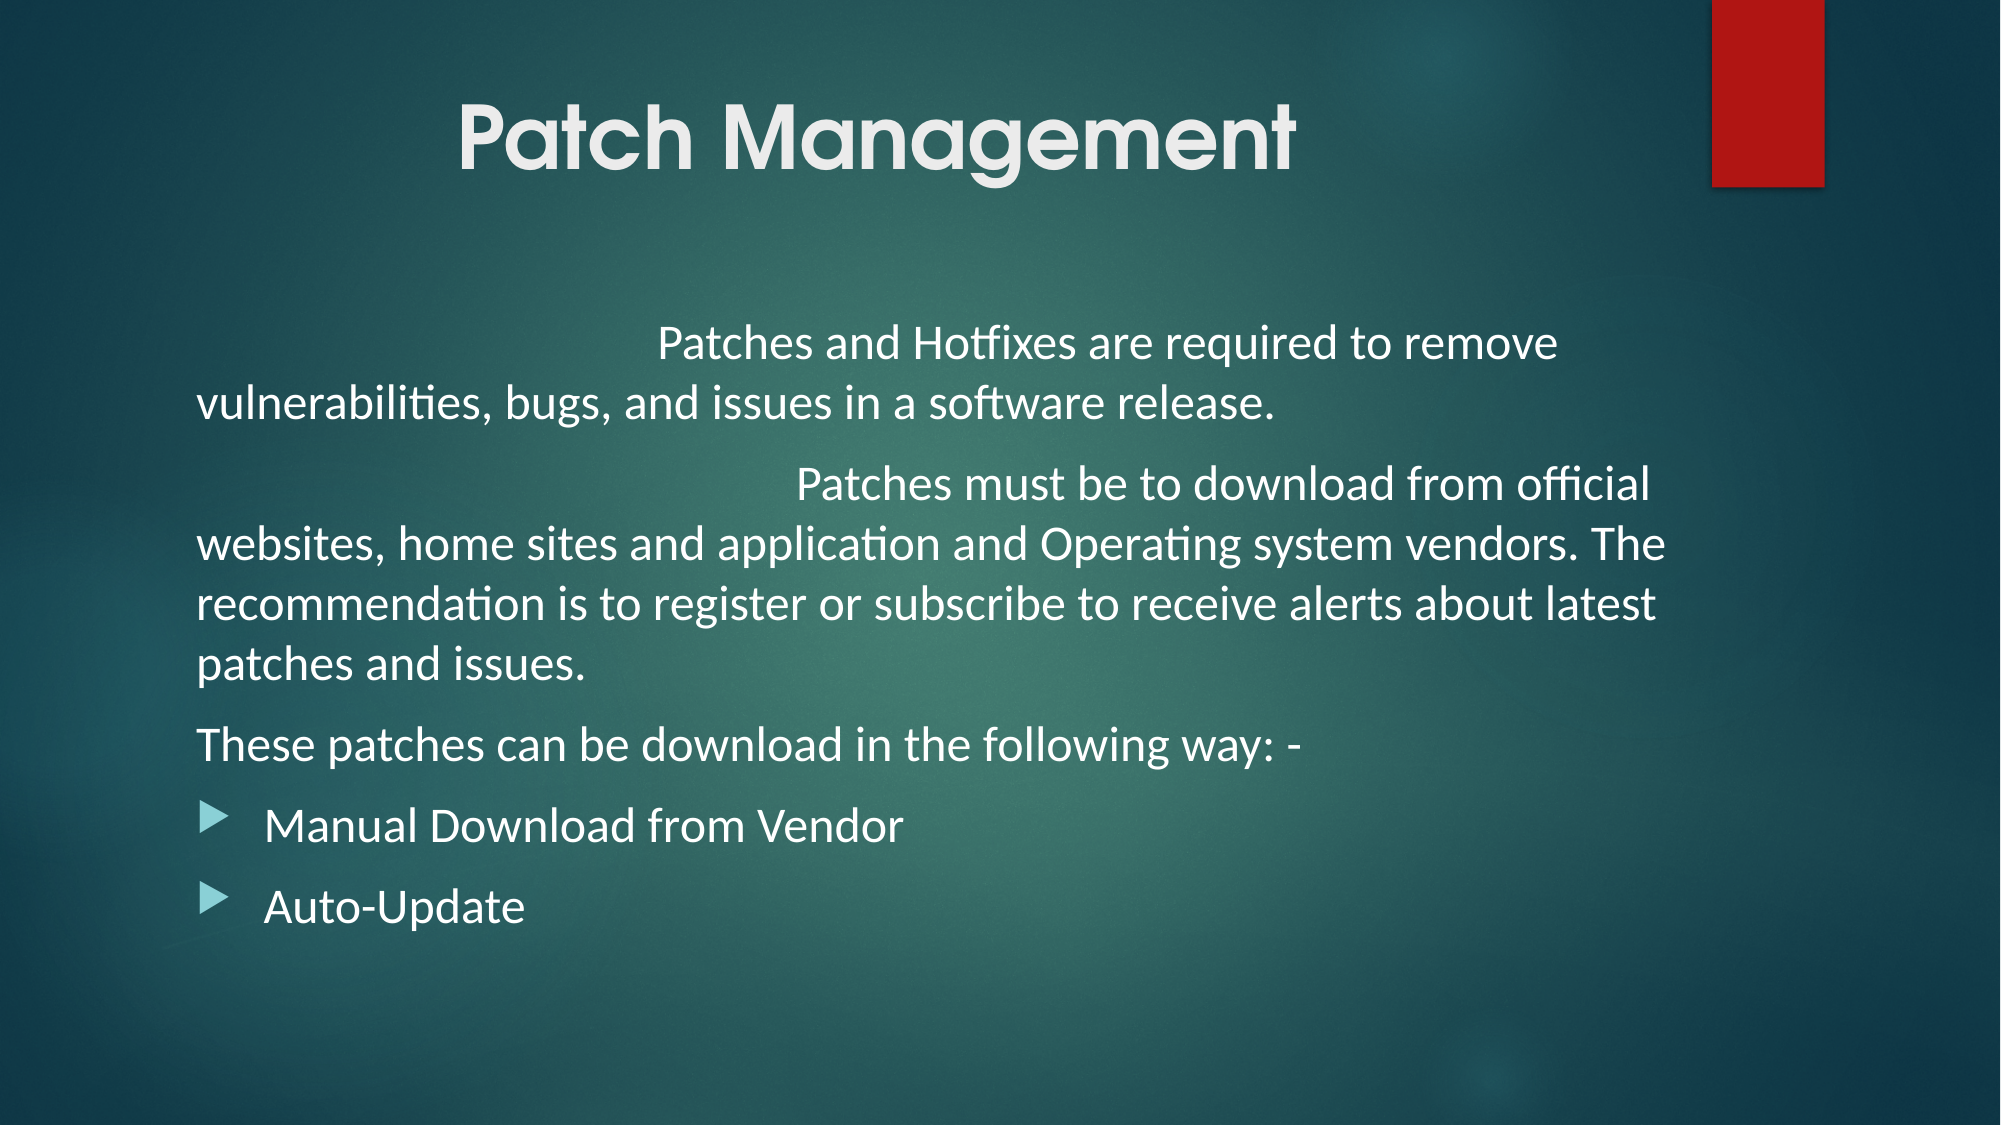

# Patch Management
			 Patches and Hotfixes are required to remove vulnerabilities, bugs, and issues in a software release.
				Patches must be to download from official websites, home sites and application and Operating system vendors. The recommendation is to register or subscribe to receive alerts about latest patches and issues.
These patches can be download in the following way: -
 Manual Download from Vendor
 Auto-Update